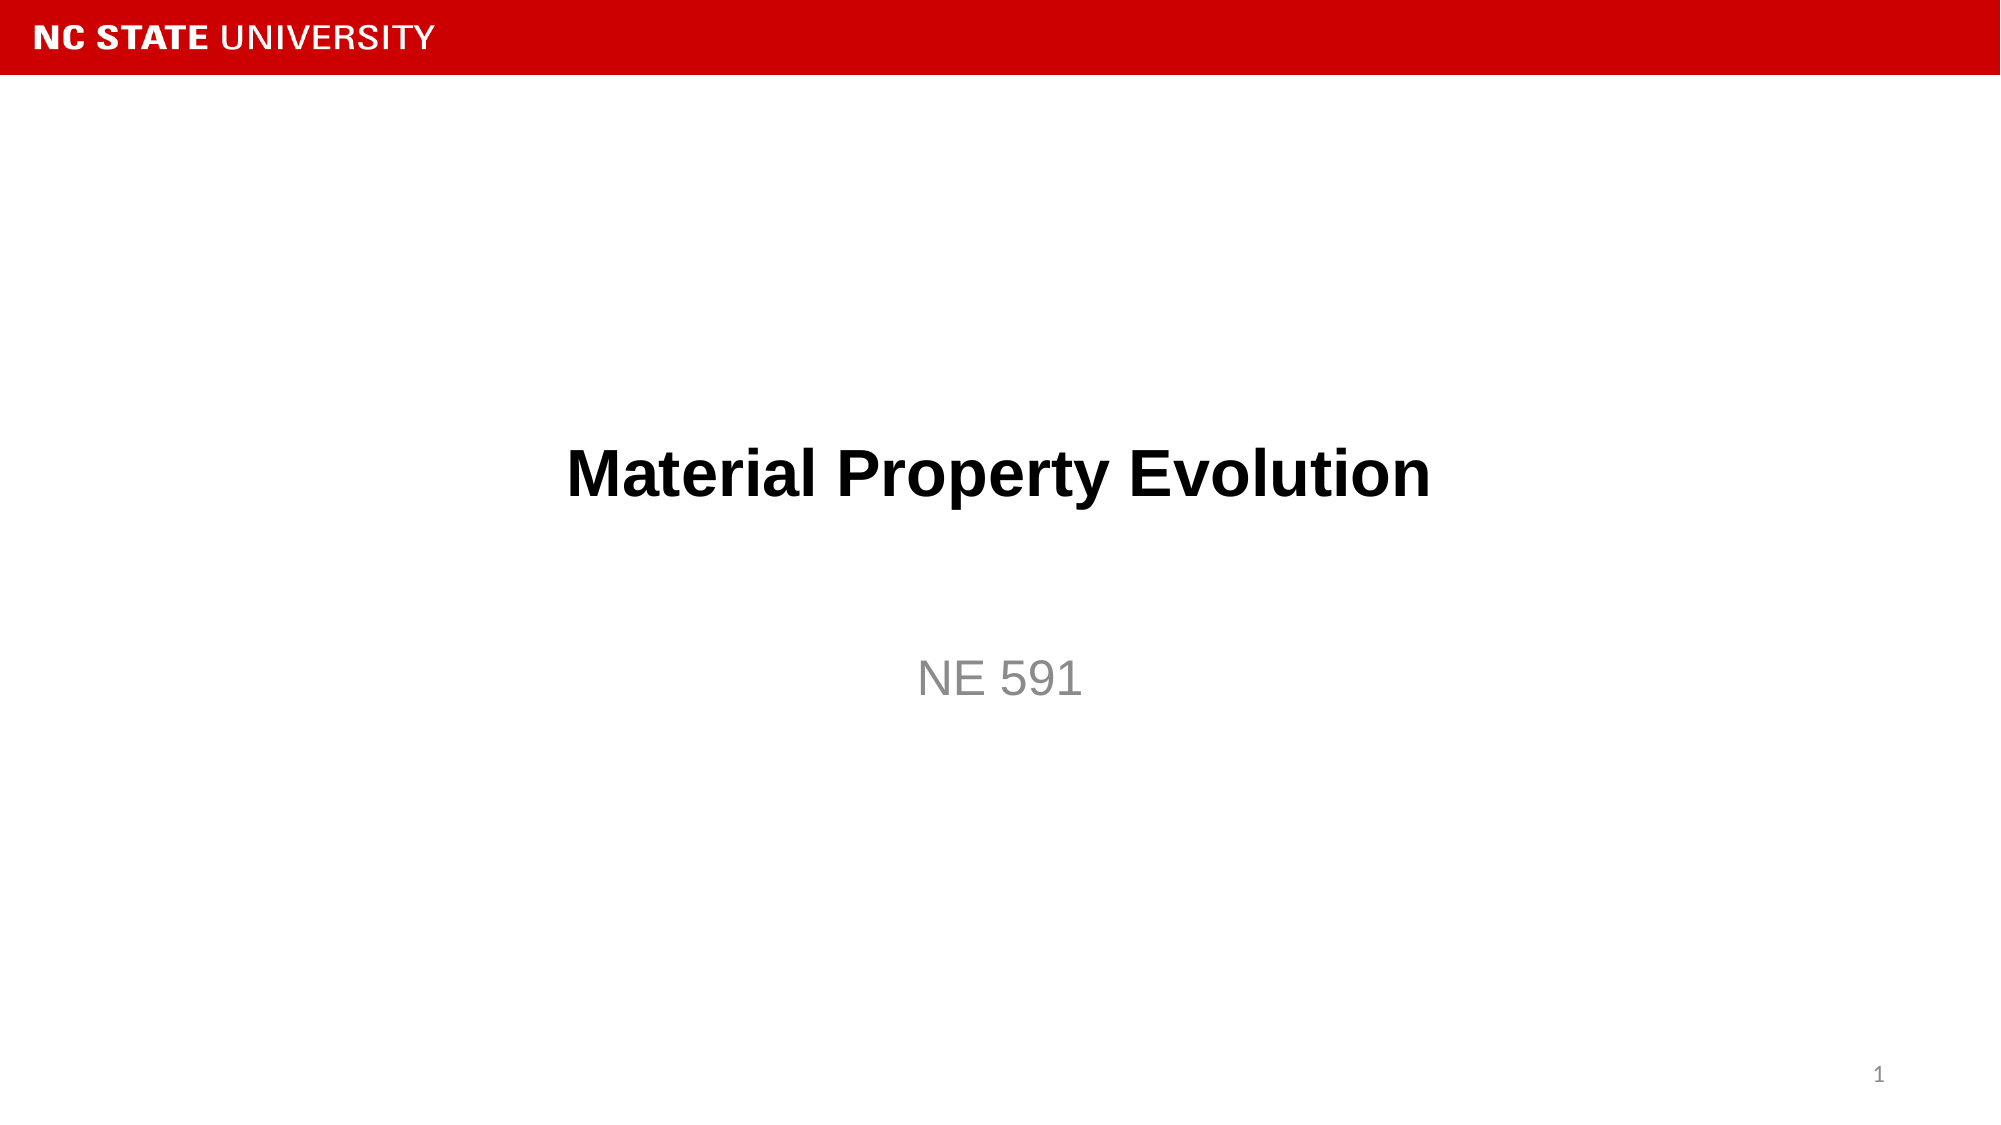

# Material Property Evolution
NE 591
1